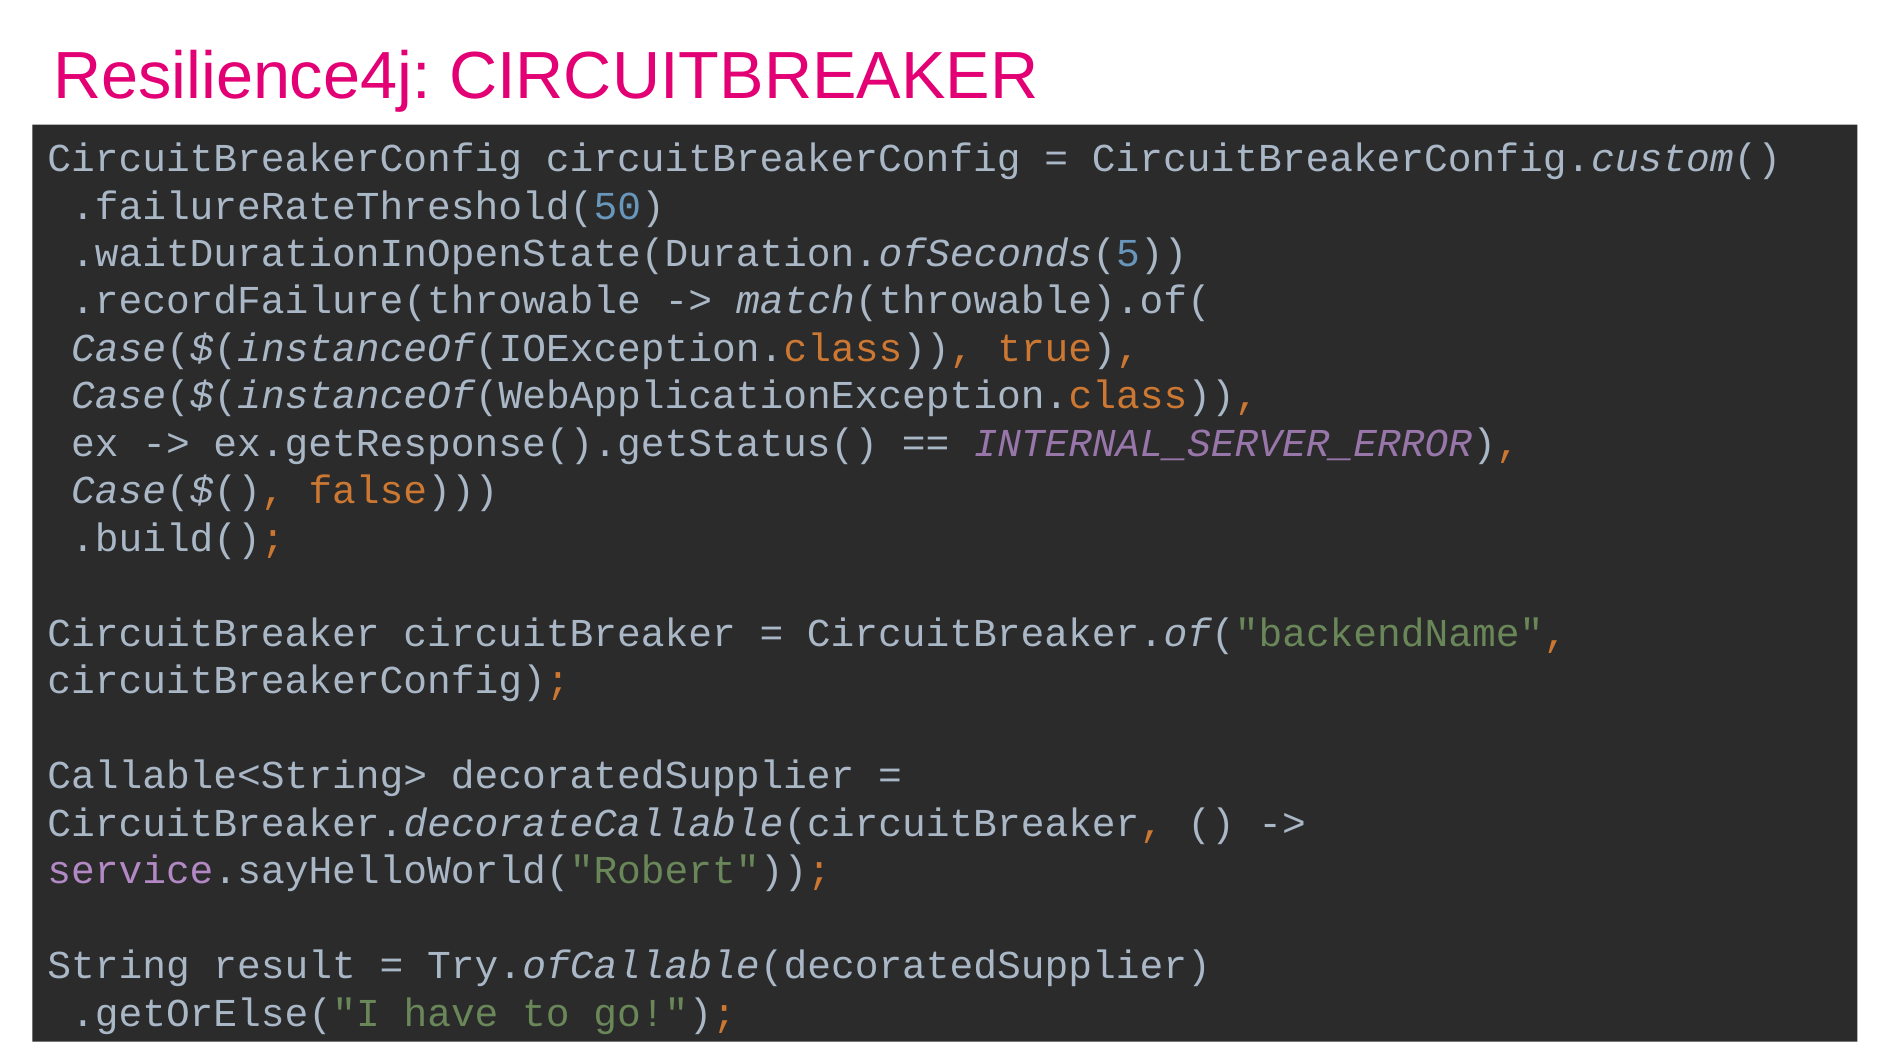

# Resilience4j: CIRCUITBREAKER
CircuitBreakerConfig circuitBreakerConfig = CircuitBreakerConfig.custom()
 .failureRateThreshold(50)
 .waitDurationInOpenState(Duration.ofSeconds(5))
 .recordFailure(throwable -> match(throwable).of(
 Case($(instanceOf(IOException.class)), true),
 Case($(instanceOf(WebApplicationException.class)),
 ex -> ex.getResponse().getStatus() == INTERNAL_SERVER_ERROR),
 Case($(), false)))
 .build();
CircuitBreaker circuitBreaker = CircuitBreaker.of("backendName", circuitBreakerConfig);
Callable<String> decoratedSupplier = CircuitBreaker.decorateCallable(circuitBreaker, () -> service.sayHelloWorld("Robert"));
String result = Try.ofCallable(decoratedSupplier)
 .getOrElse("I have to go!");

37